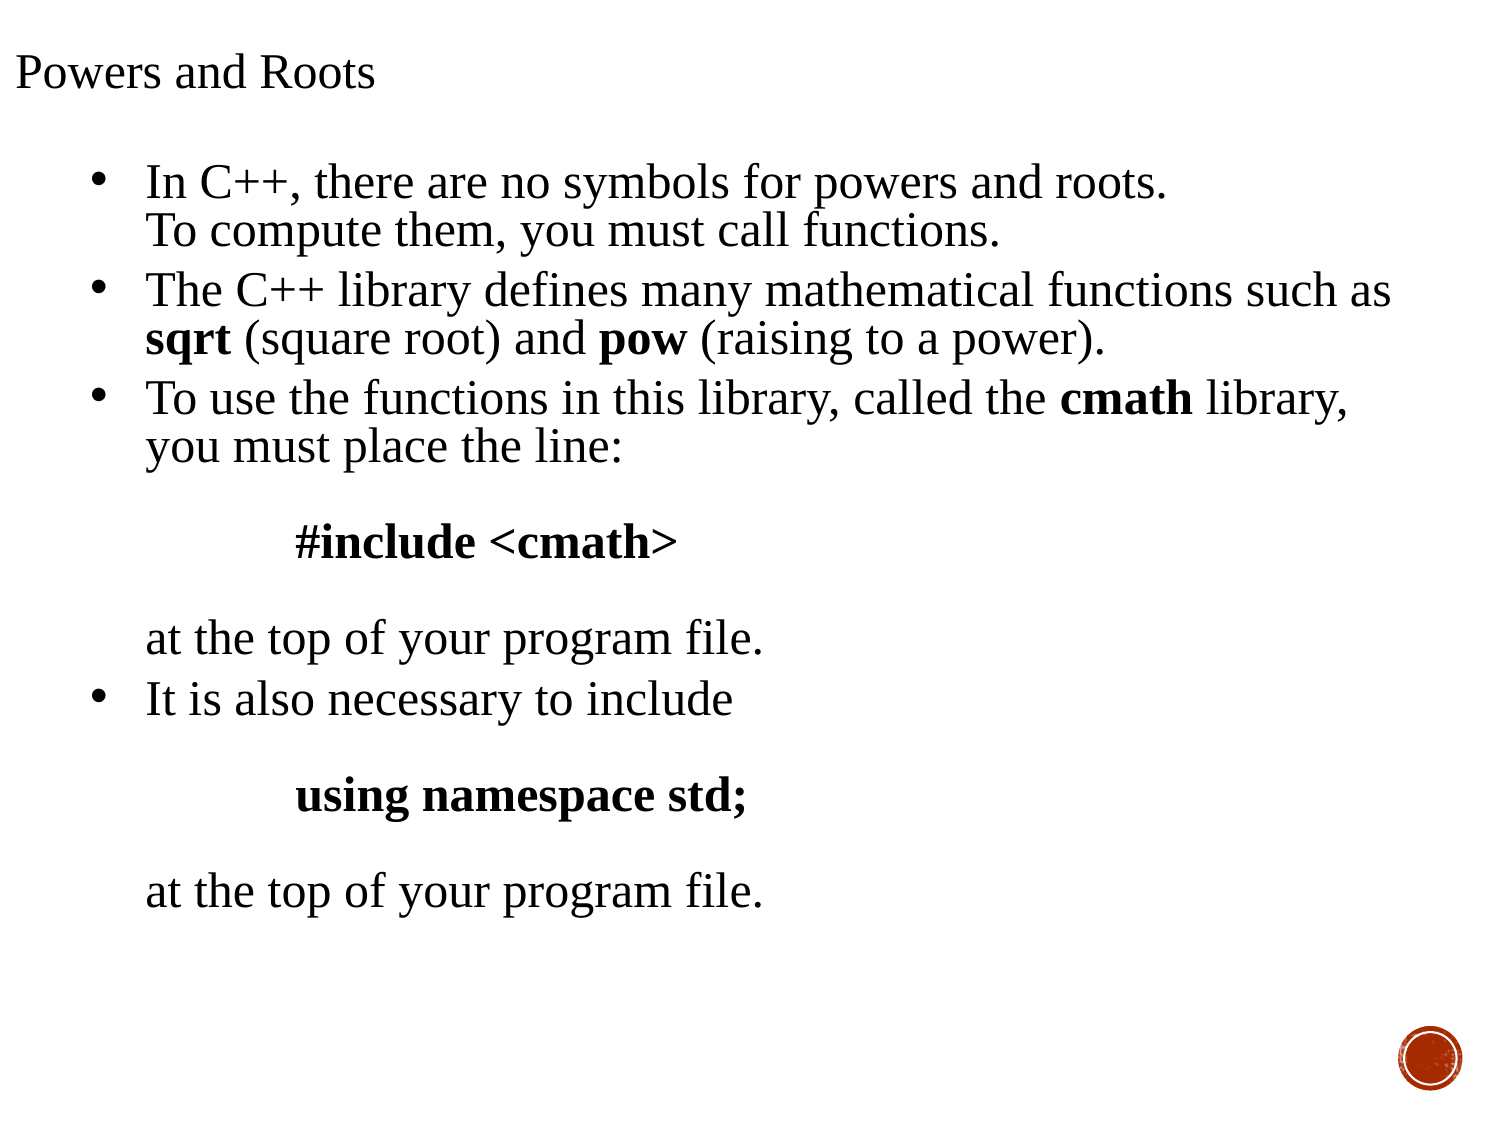

Powers and Roots
In C++, there are no symbols for powers and roots.
To compute them, you must call functions.
The C++ library defines many mathematical functions such as sqrt (square root) and pow (raising to a power).
To use the functions in this library, called the cmath library, you must place the line:
	#include <cmath>
at the top of your program file.
It is also necessary to include
	using namespace std;
at the top of your program file.